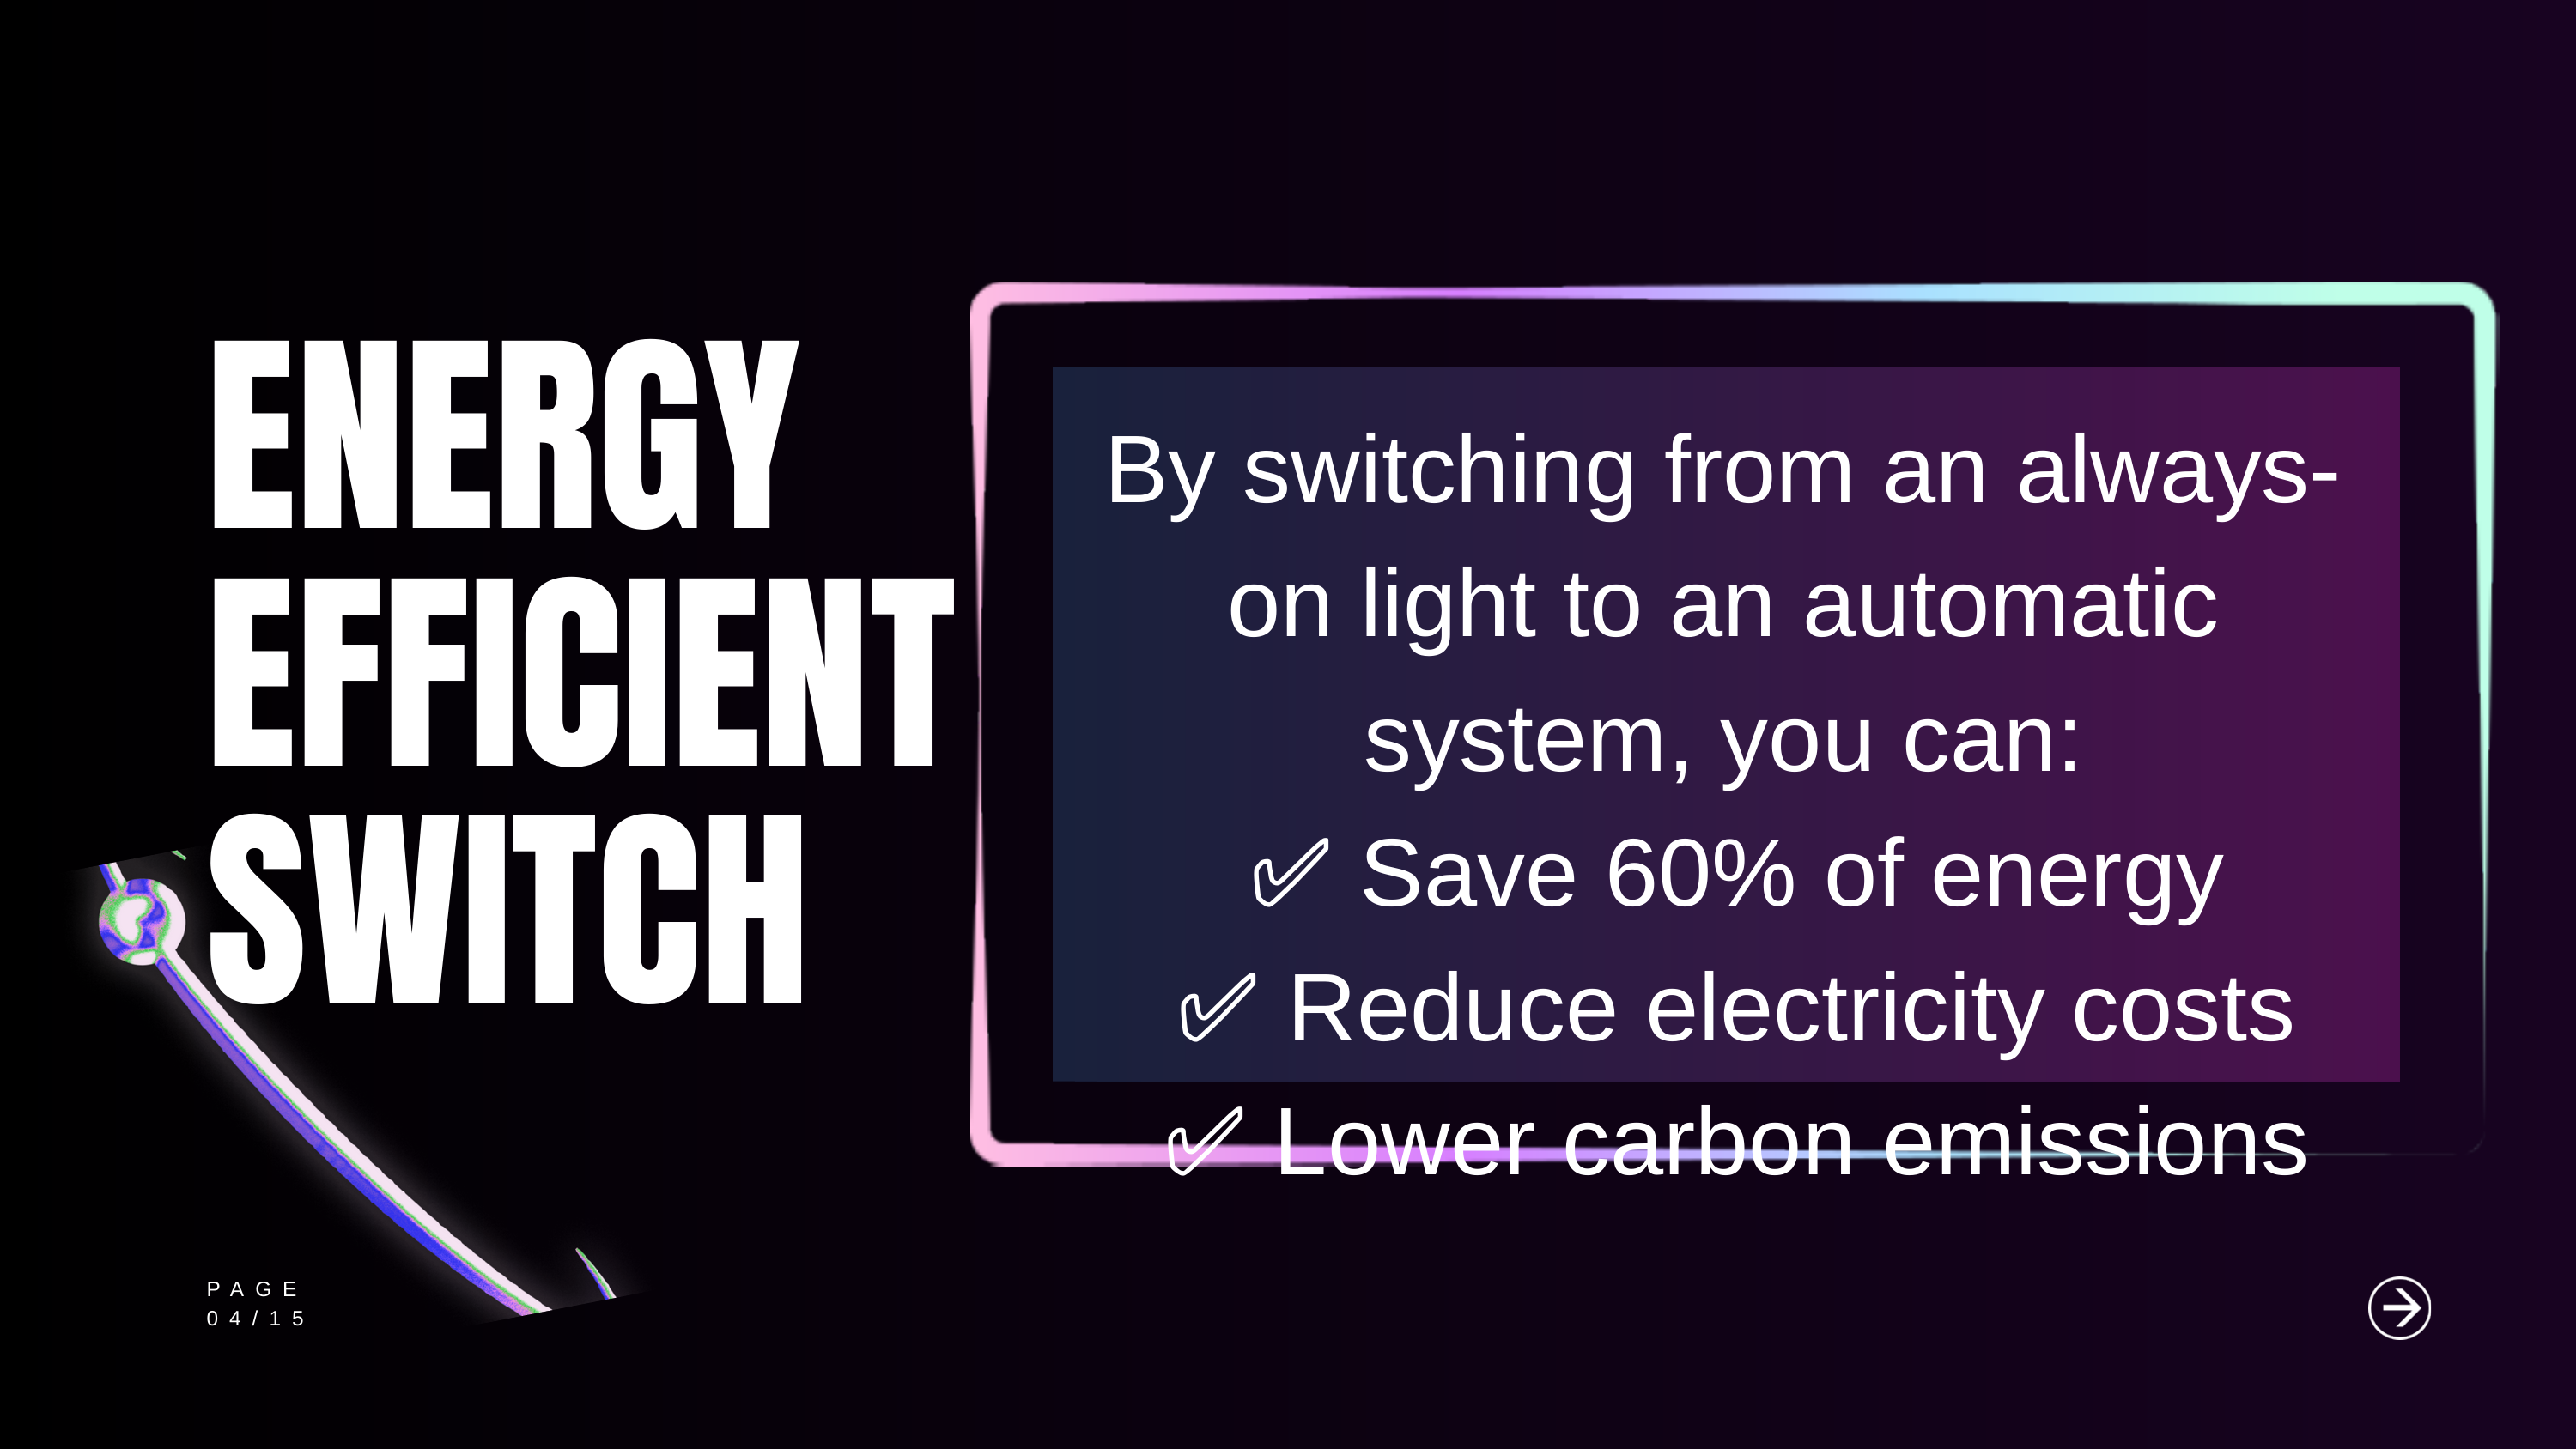

ENERGY EFFICIENT SWITCH

By switching from an always-on light to an automatic system, you can:
 ✅ Save 60% of energy
 ✅ Reduce electricity costs
 ✅ Lower carbon emissions

PAGE
04/15